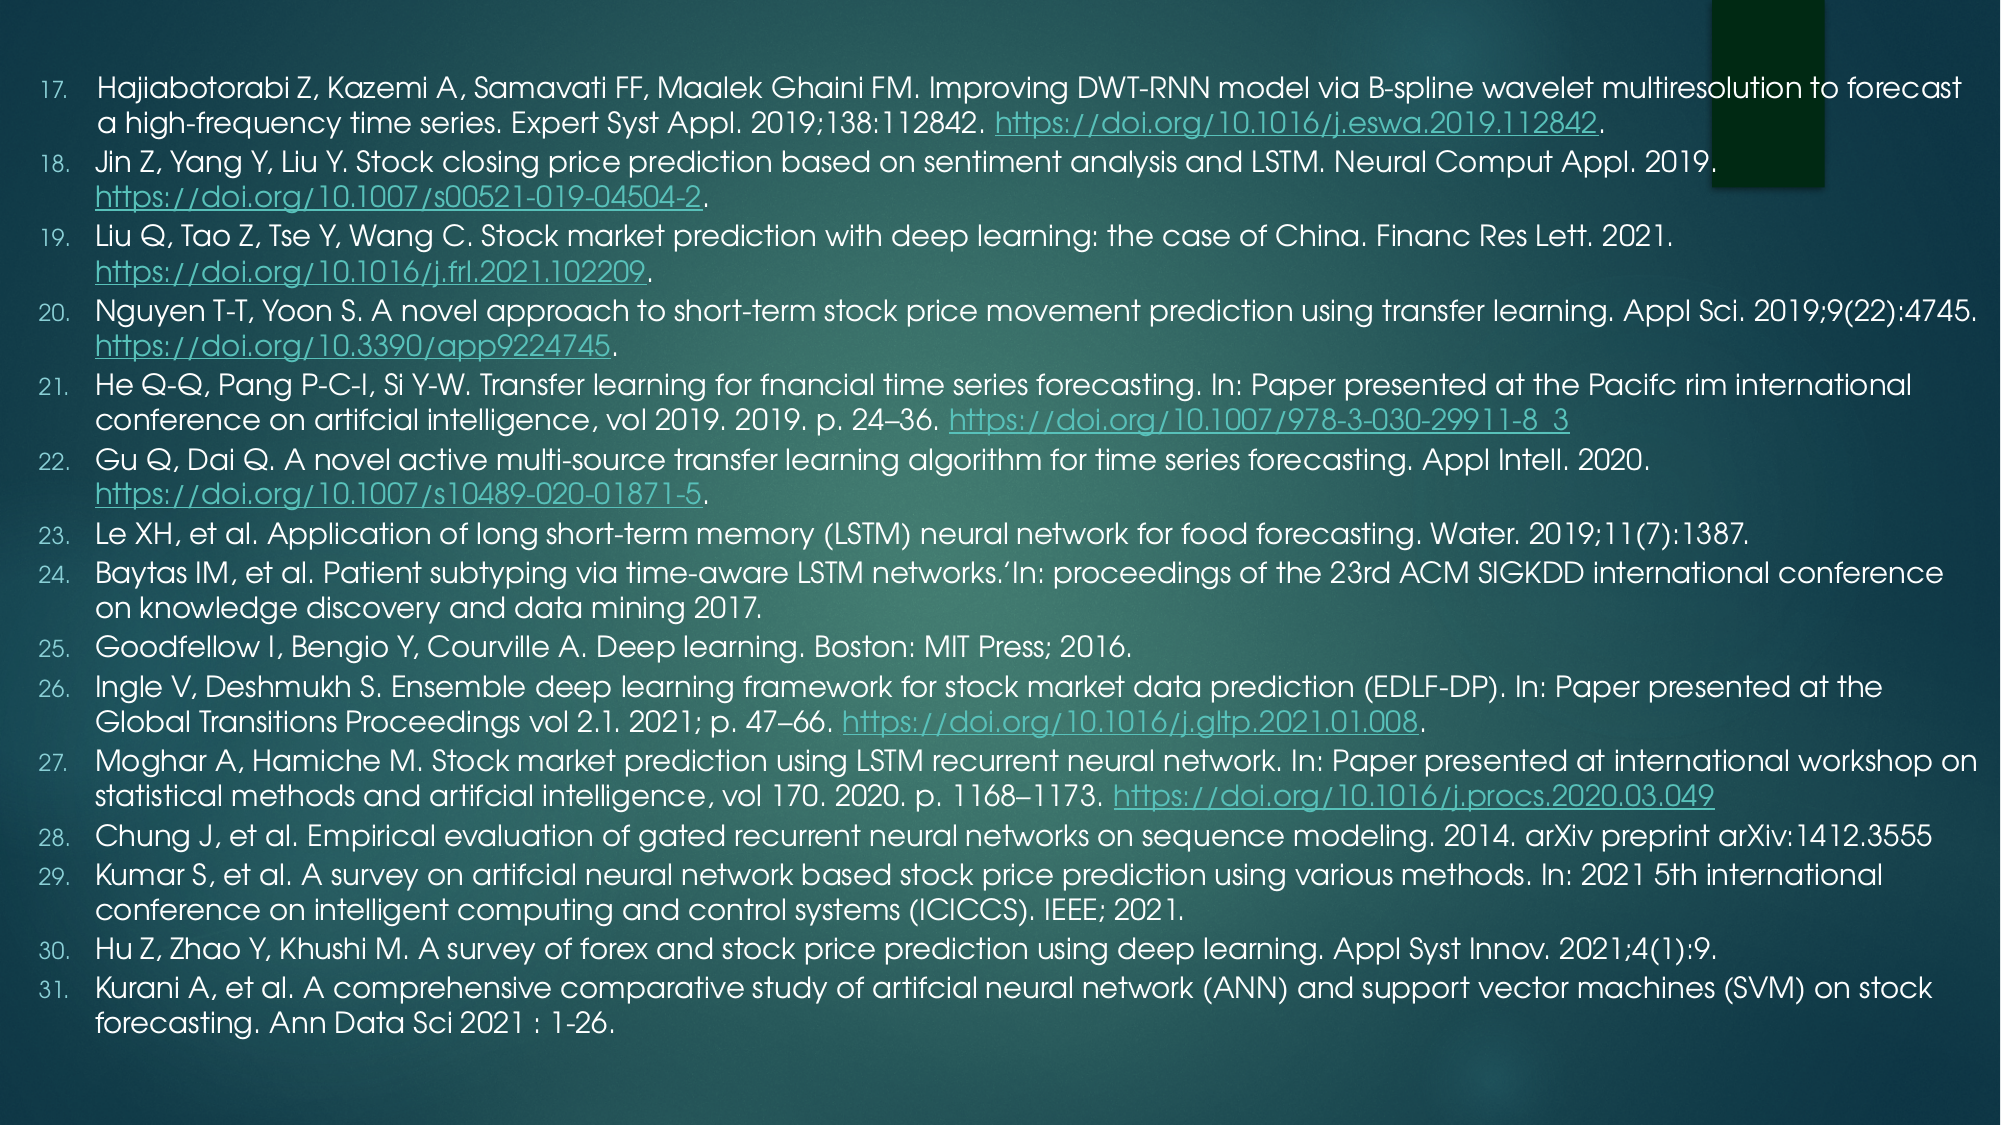

Hajiabotorabi Z, Kazemi A, Samavati FF, Maalek Ghaini FM. Improving DWT-RNN model via B-spline wavelet multiresolution to forecast a high-frequency time series. Expert Syst Appl. 2019;138:112842. https://doi.org/10.1016/j.eswa.2019.112842.
Jin Z, Yang Y, Liu Y. Stock closing price prediction based on sentiment analysis and LSTM. Neural Comput Appl. 2019. https://doi.org/10.1007/s00521-019-04504-2.
Liu Q, Tao Z, Tse Y, Wang C. Stock market prediction with deep learning: the case of China. Financ Res Lett. 2021. https://doi.org/10.1016/j.frl.2021.102209.
Nguyen T-T, Yoon S. A novel approach to short-term stock price movement prediction using transfer learning. Appl Sci. 2019;9(22):4745. https://doi.org/10.3390/app9224745.
He Q-Q, Pang P-C-I, Si Y-W. Transfer learning for fnancial time series forecasting. In: Paper presented at the Pacifc rim international conference on artifcial intelligence, vol 2019. 2019. p. 24–36. https://doi.org/10.1007/978-3-030-29911-8_3
Gu Q, Dai Q. A novel active multi-source transfer learning algorithm for time series forecasting. Appl Intell. 2020. https://doi.org/10.1007/s10489-020-01871-5.
Le XH, et al. Application of long short-term memory (LSTM) neural network for food forecasting. Water. 2019;11(7):1387.
Baytas IM, et al. Patient subtyping via time-aware LSTM networks.’In: proceedings of the 23rd ACM SIGKDD international conference on knowledge discovery and data mining 2017.
Goodfellow I, Bengio Y, Courville A. Deep learning. Boston: MIT Press; 2016.
Ingle V, Deshmukh S. Ensemble deep learning framework for stock market data prediction (EDLF-DP). In: Paper presented at the Global Transitions Proceedings vol 2.1. 2021; p. 47–66. https://doi.org/10.1016/j.gltp.2021.01.008.
Moghar A, Hamiche M. Stock market prediction using LSTM recurrent neural network. In: Paper presented at international workshop on statistical methods and artifcial intelligence, vol 170. 2020. p. 1168–1173. https://doi.org/10.1016/j.procs.2020.03.049
Chung J, et al. Empirical evaluation of gated recurrent neural networks on sequence modeling. 2014. arXiv preprint arXiv:1412.3555
Kumar S, et al. A survey on artifcial neural network based stock price prediction using various methods. In: 2021 5th international conference on intelligent computing and control systems (ICICCS). IEEE; 2021.
Hu Z, Zhao Y, Khushi M. A survey of forex and stock price prediction using deep learning. Appl Syst Innov. 2021;4(1):9.
Kurani A, et al. A comprehensive comparative study of artifcial neural network (ANN) and support vector machines (SVM) on stock forecasting. Ann Data Sci 2021 : 1-26.